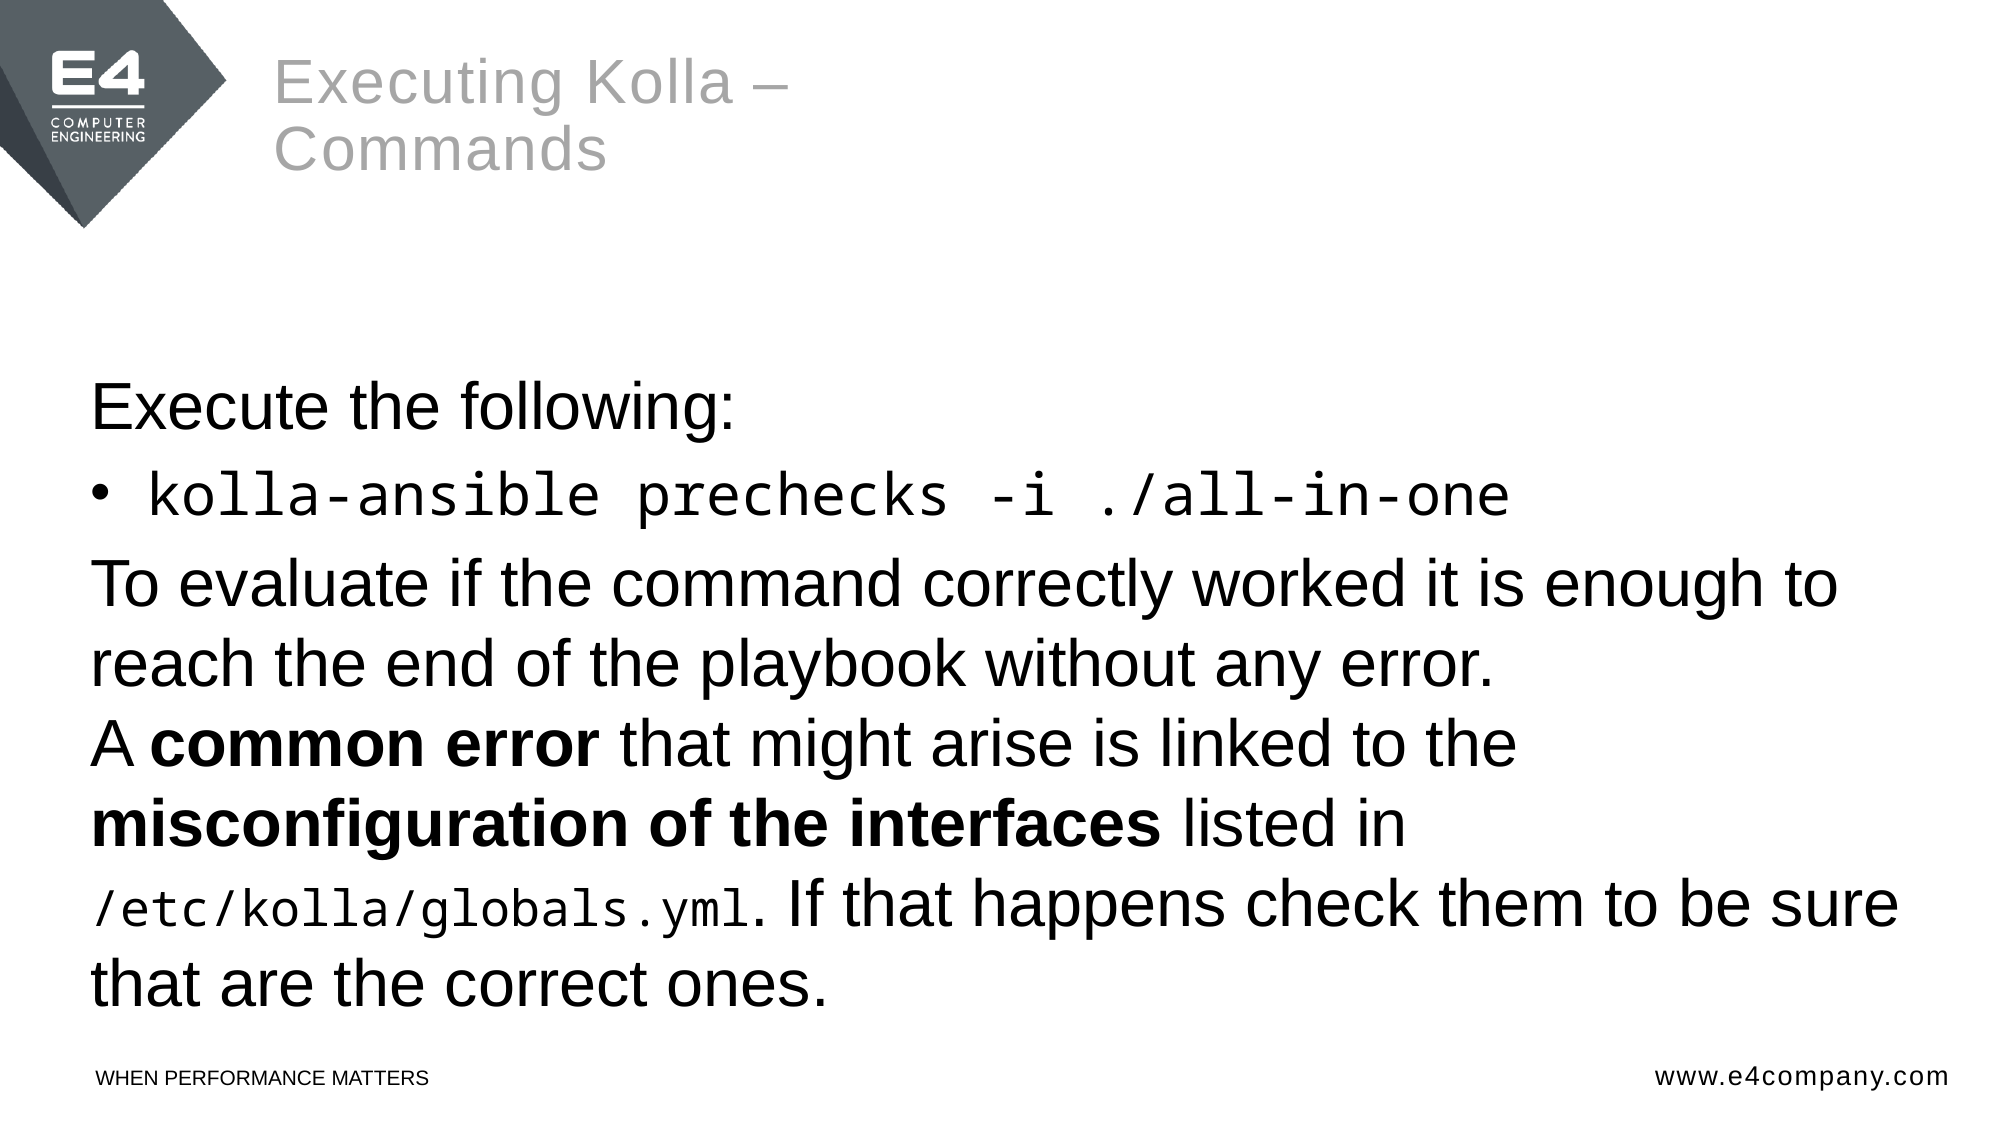

# Executing Kolla – Commands

Execute the following:
kolla-ansible prechecks -i ./all-in-one
To evaluate if the command correctly worked it is enough to reach the end of the playbook without any error.
A common error that might arise is linked to the misconfiguration of the interfaces listed in /etc/kolla/globals.yml. If that happens check them to be sure that are the correct ones.